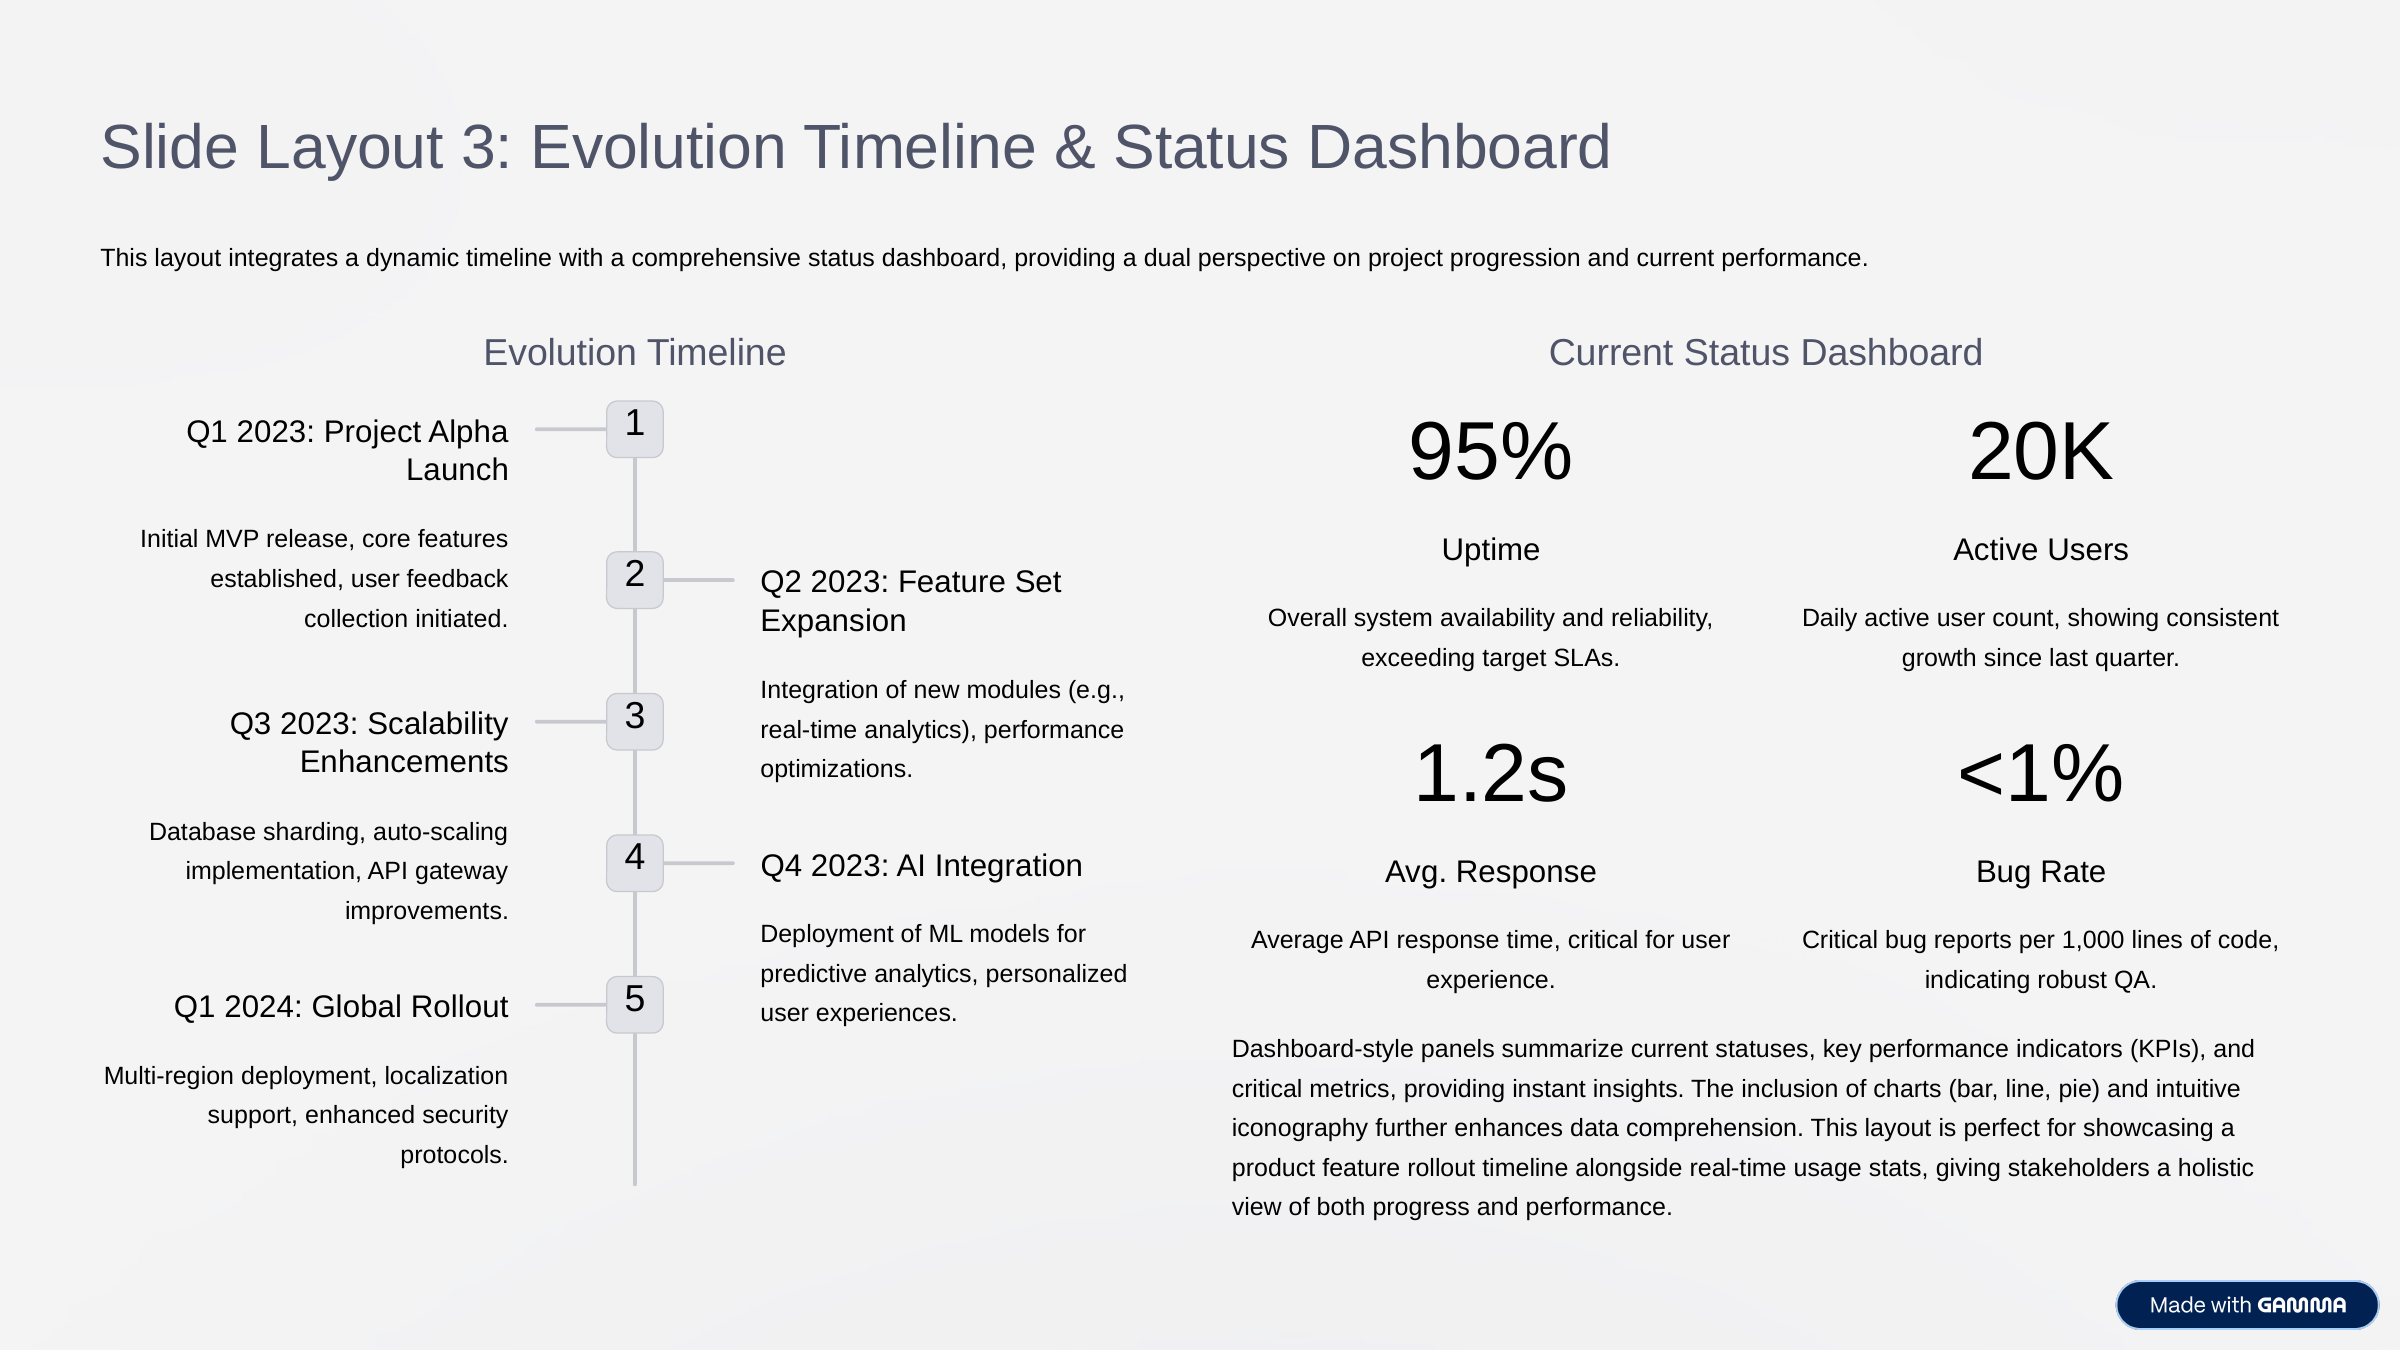

Slide Layout 3: Evolution Timeline & Status Dashboard
This layout integrates a dynamic timeline with a comprehensive status dashboard, providing a dual perspective on project progression and current performance.
Evolution Timeline
Current Status Dashboard

1
Q1 2023: Project Alpha Launch
95%
20K

Initial MVP release, core features established, user feedback collection initiated.
Uptime
Active Users

2
Q2 2023: Feature Set Expansion

Overall system availability and reliability, exceeding target SLAs.
Daily active user count, showing consistent growth since last quarter.
Integration of new modules (e.g., real-time analytics), performance optimizations.

3
Q3 2023: Scalability Enhancements

1.2s
<1%
Database sharding, auto-scaling implementation, API gateway improvements.

4
Q4 2023: AI Integration
Avg. Response
Bug Rate

Deployment of ML models for predictive analytics, personalized user experiences.
Average API response time, critical for user experience.
Critical bug reports per 1,000 lines of code, indicating robust QA.

5
Q1 2024: Global Rollout

Dashboard-style panels summarize current statuses, key performance indicators (KPIs), and critical metrics, providing instant insights. The inclusion of charts (bar, line, pie) and intuitive iconography further enhances data comprehension. This layout is perfect for showcasing a product feature rollout timeline alongside real-time usage stats, giving stakeholders a holistic view of both progress and performance.
Multi-region deployment, localization support, enhanced security protocols.